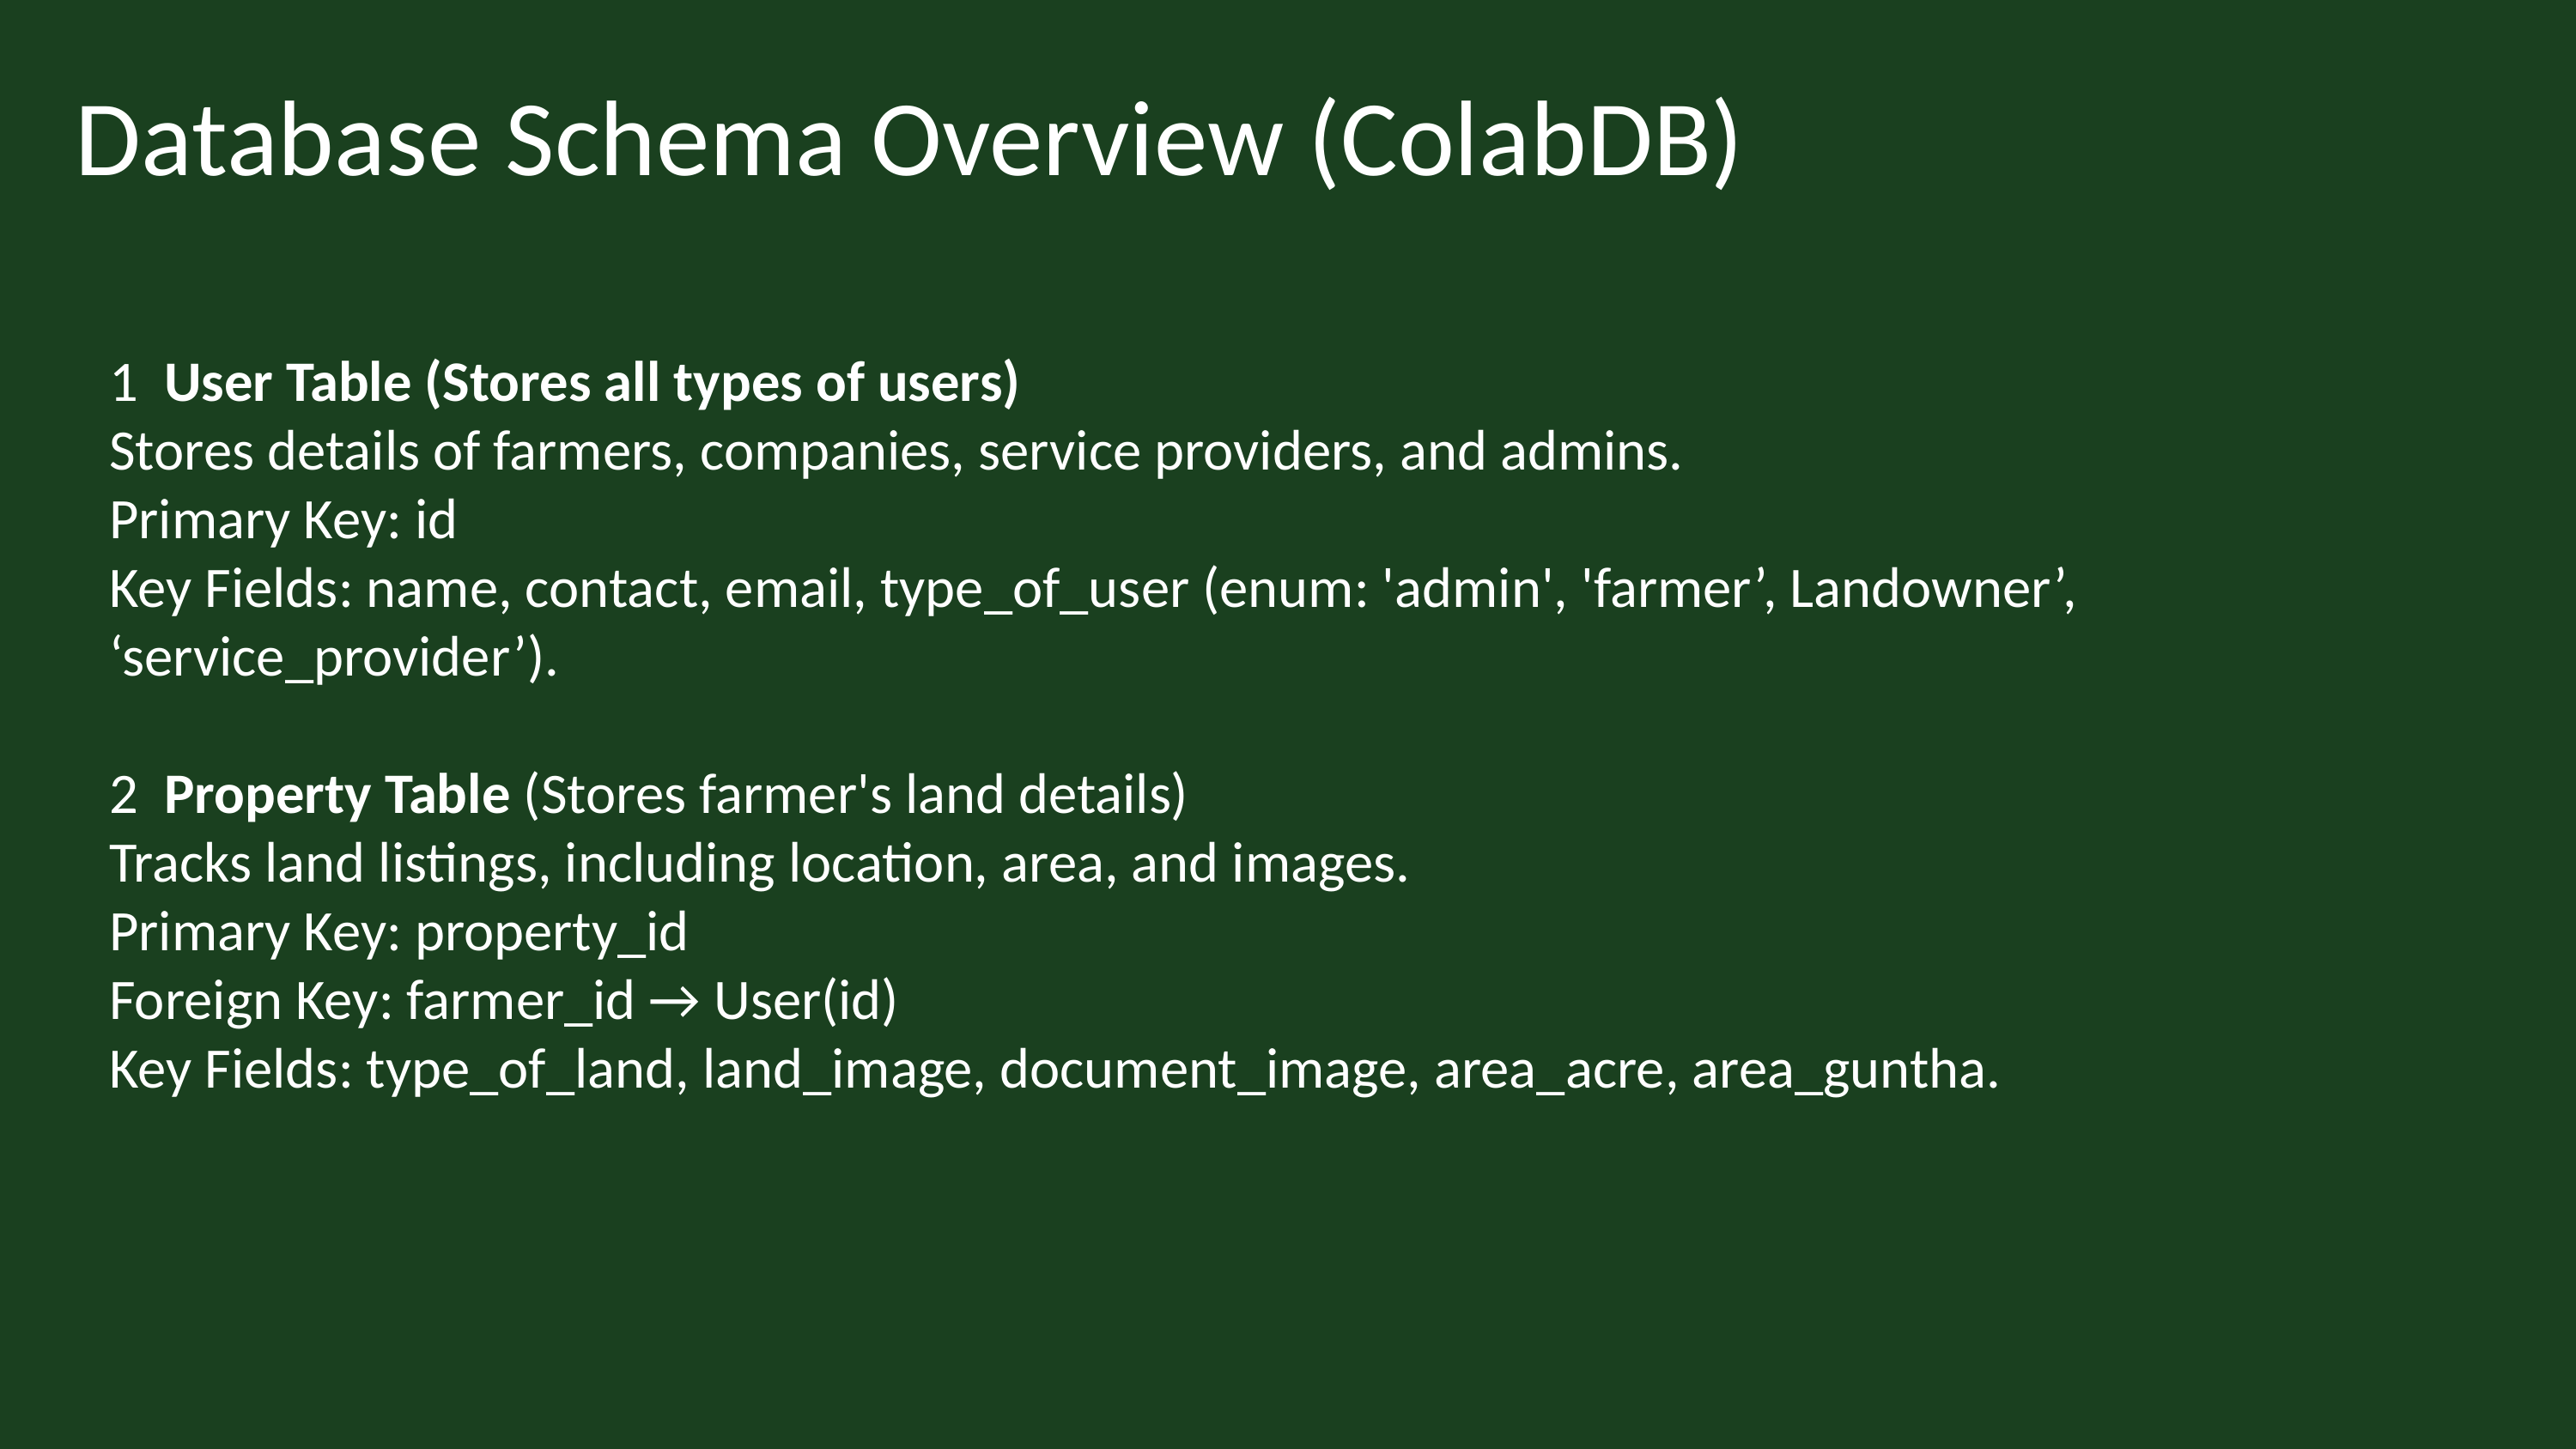

Database Schema Overview (ColabDB)
1  User Table (Stores all types of users)
Stores details of farmers, companies, service providers, and admins.
Primary Key: id
Key Fields: name, contact, email, type_of_user (enum: 'admin', 'farmer’, Landowner’, ‘service_provider’).

2  Property Table (Stores farmer's land details)
Tracks land listings, including location, area, and images.
Primary Key: property_id
Foreign Key: farmer_id → User(id)
Key Fields: type_of_land, land_image, document_image, area_acre, area_guntha.